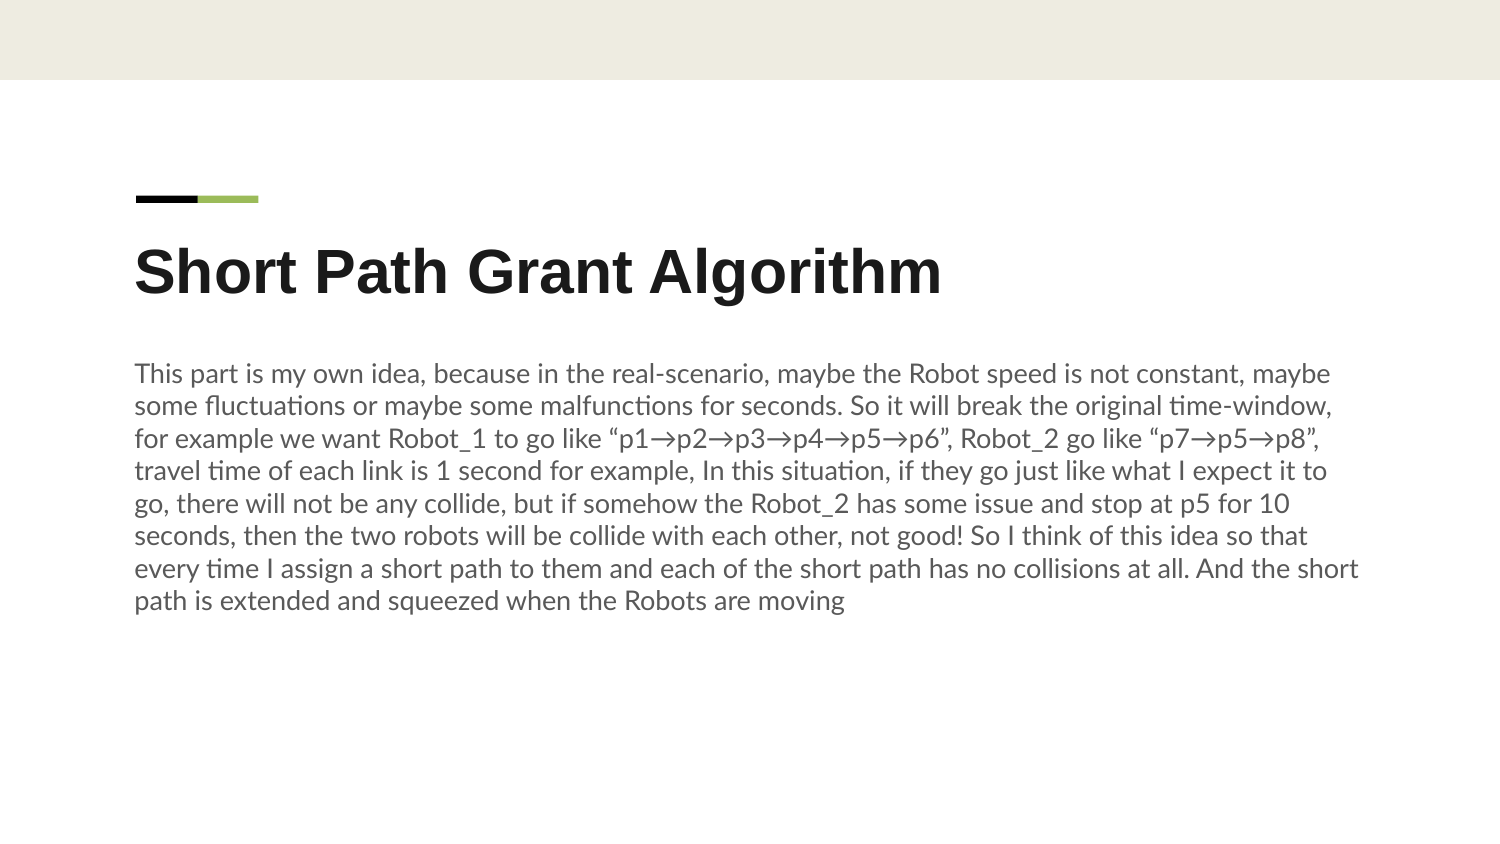

Short Path Grant Algorithm
This part is my own idea, because in the real-scenario, maybe the Robot speed is not constant, maybe some fluctuations or maybe some malfunctions for seconds. So it will break the original time-window, for example we want Robot_1 to go like “p1→p2→p3→p4→p5→p6”, Robot_2 go like “p7→p5→p8”, travel time of each link is 1 second for example, In this situation, if they go just like what I expect it to go, there will not be any collide, but if somehow the Robot_2 has some issue and stop at p5 for 10 seconds, then the two robots will be collide with each other, not good! So I think of this idea so that every time I assign a short path to them and each of the short path has no collisions at all. And the short path is extended and squeezed when the Robots are moving